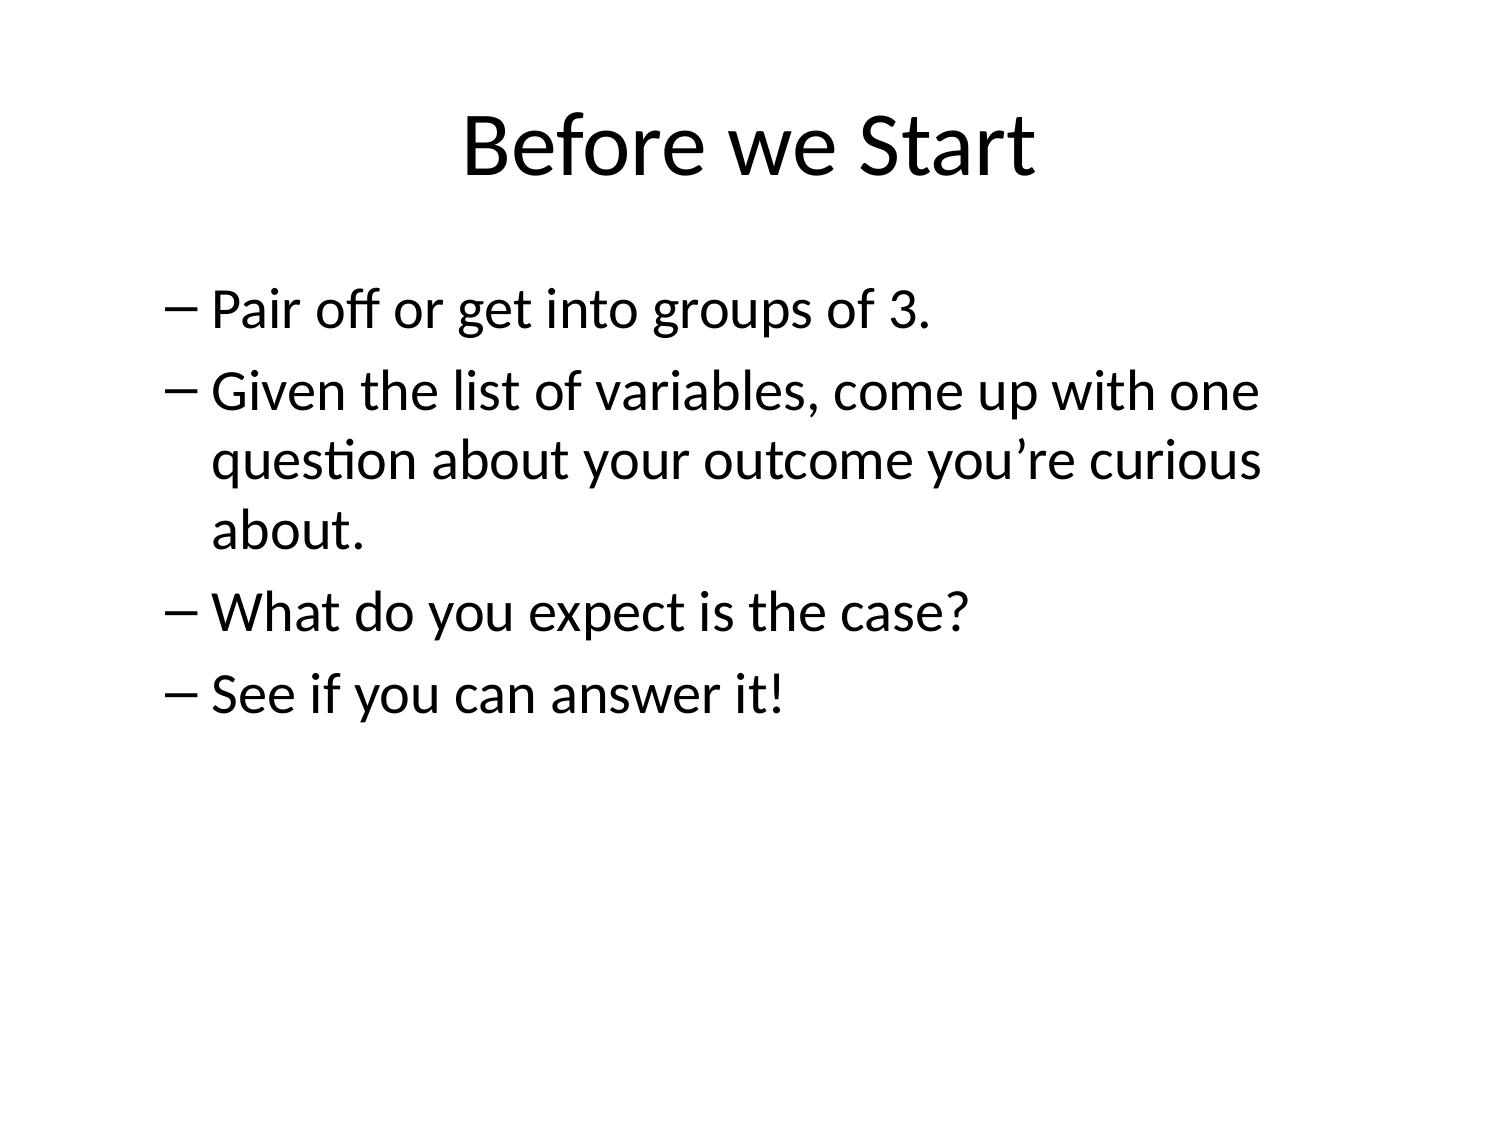

# Before we Start
Pair off or get into groups of 3.
Given the list of variables, come up with one question about your outcome you’re curious about.
What do you expect is the case?
See if you can answer it!